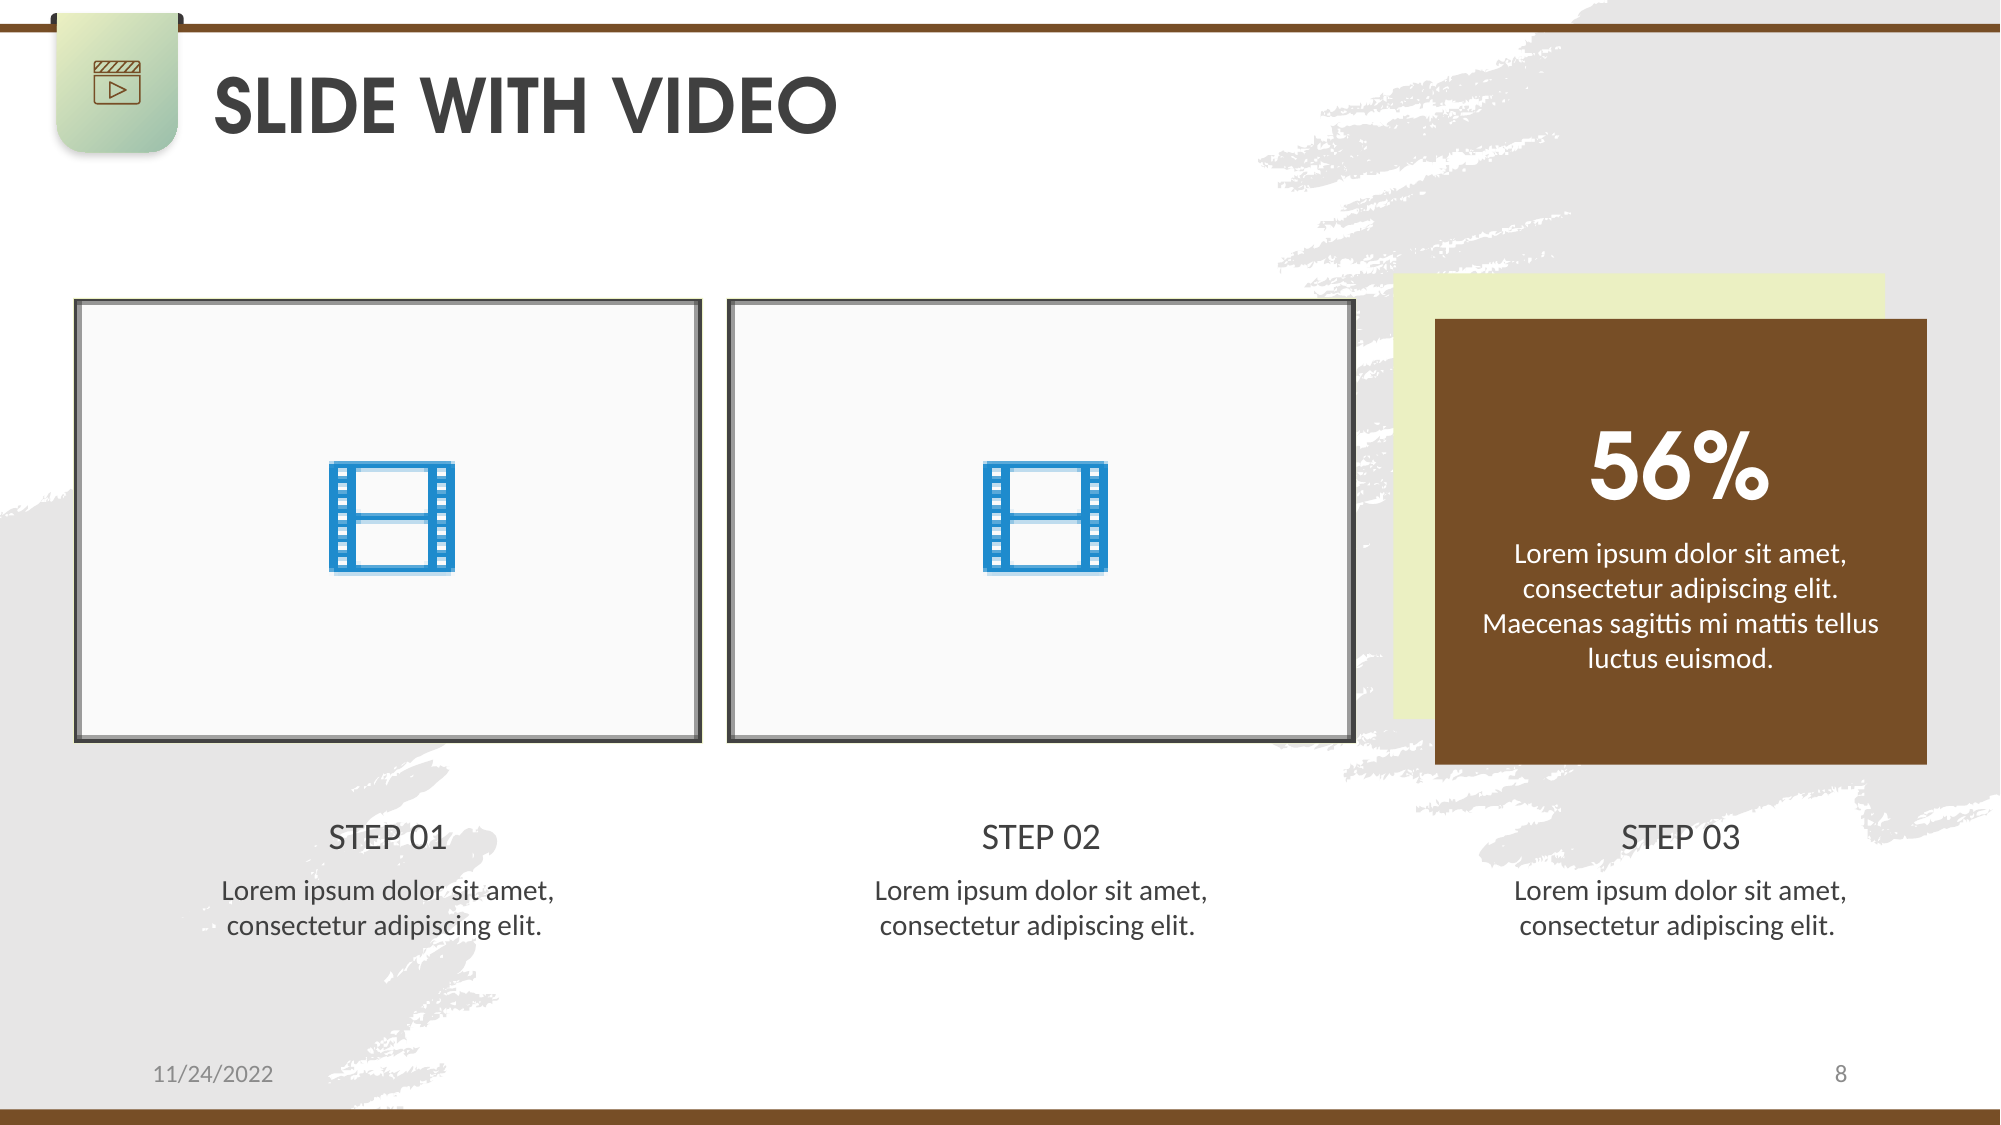

SLIDE WITH VIDEO

56%
Lorem ipsum dolor sit amet, consectetur adipiscing elit. Maecenas sagittis mi mattis tellus luctus euismod.
STEP 01
STEP 02
STEP 03
Lorem ipsum dolor sit amet, consectetur adipiscing elit.
Lorem ipsum dolor sit amet, consectetur adipiscing elit.
Lorem ipsum dolor sit amet, consectetur adipiscing elit.
11/24/2022
8